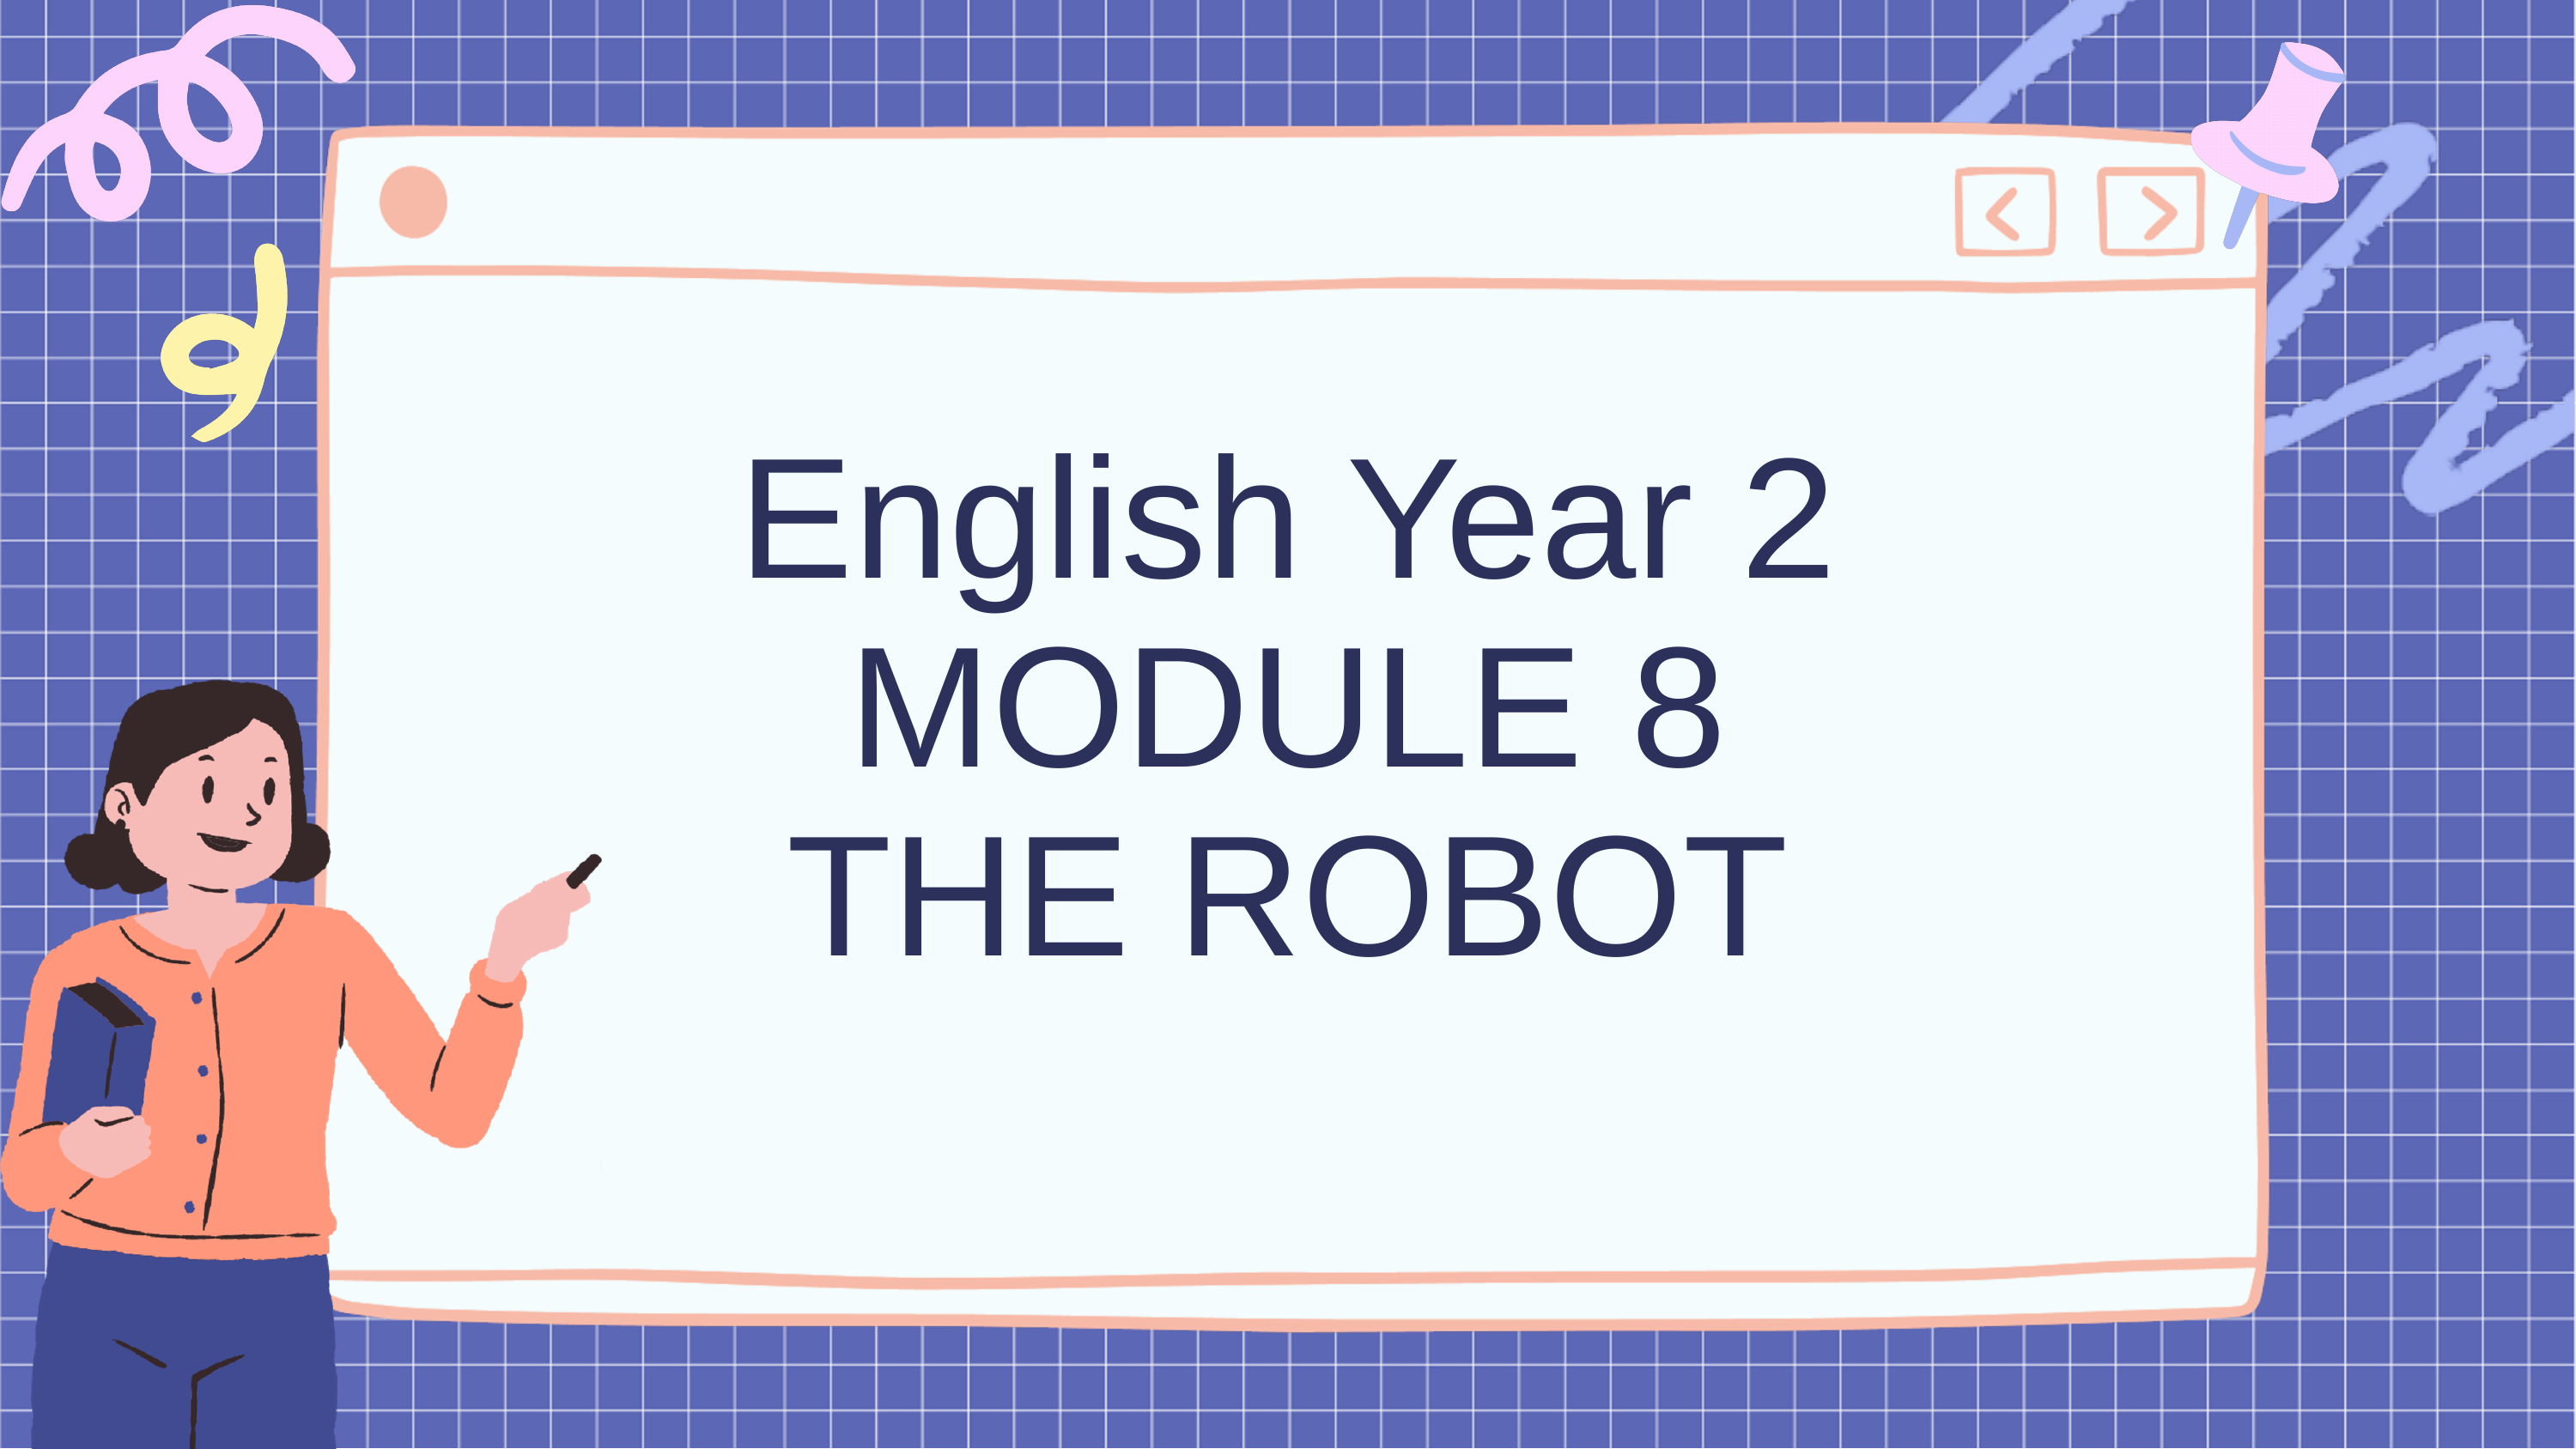

English Year 2
MODULE 8
THE ROBOT